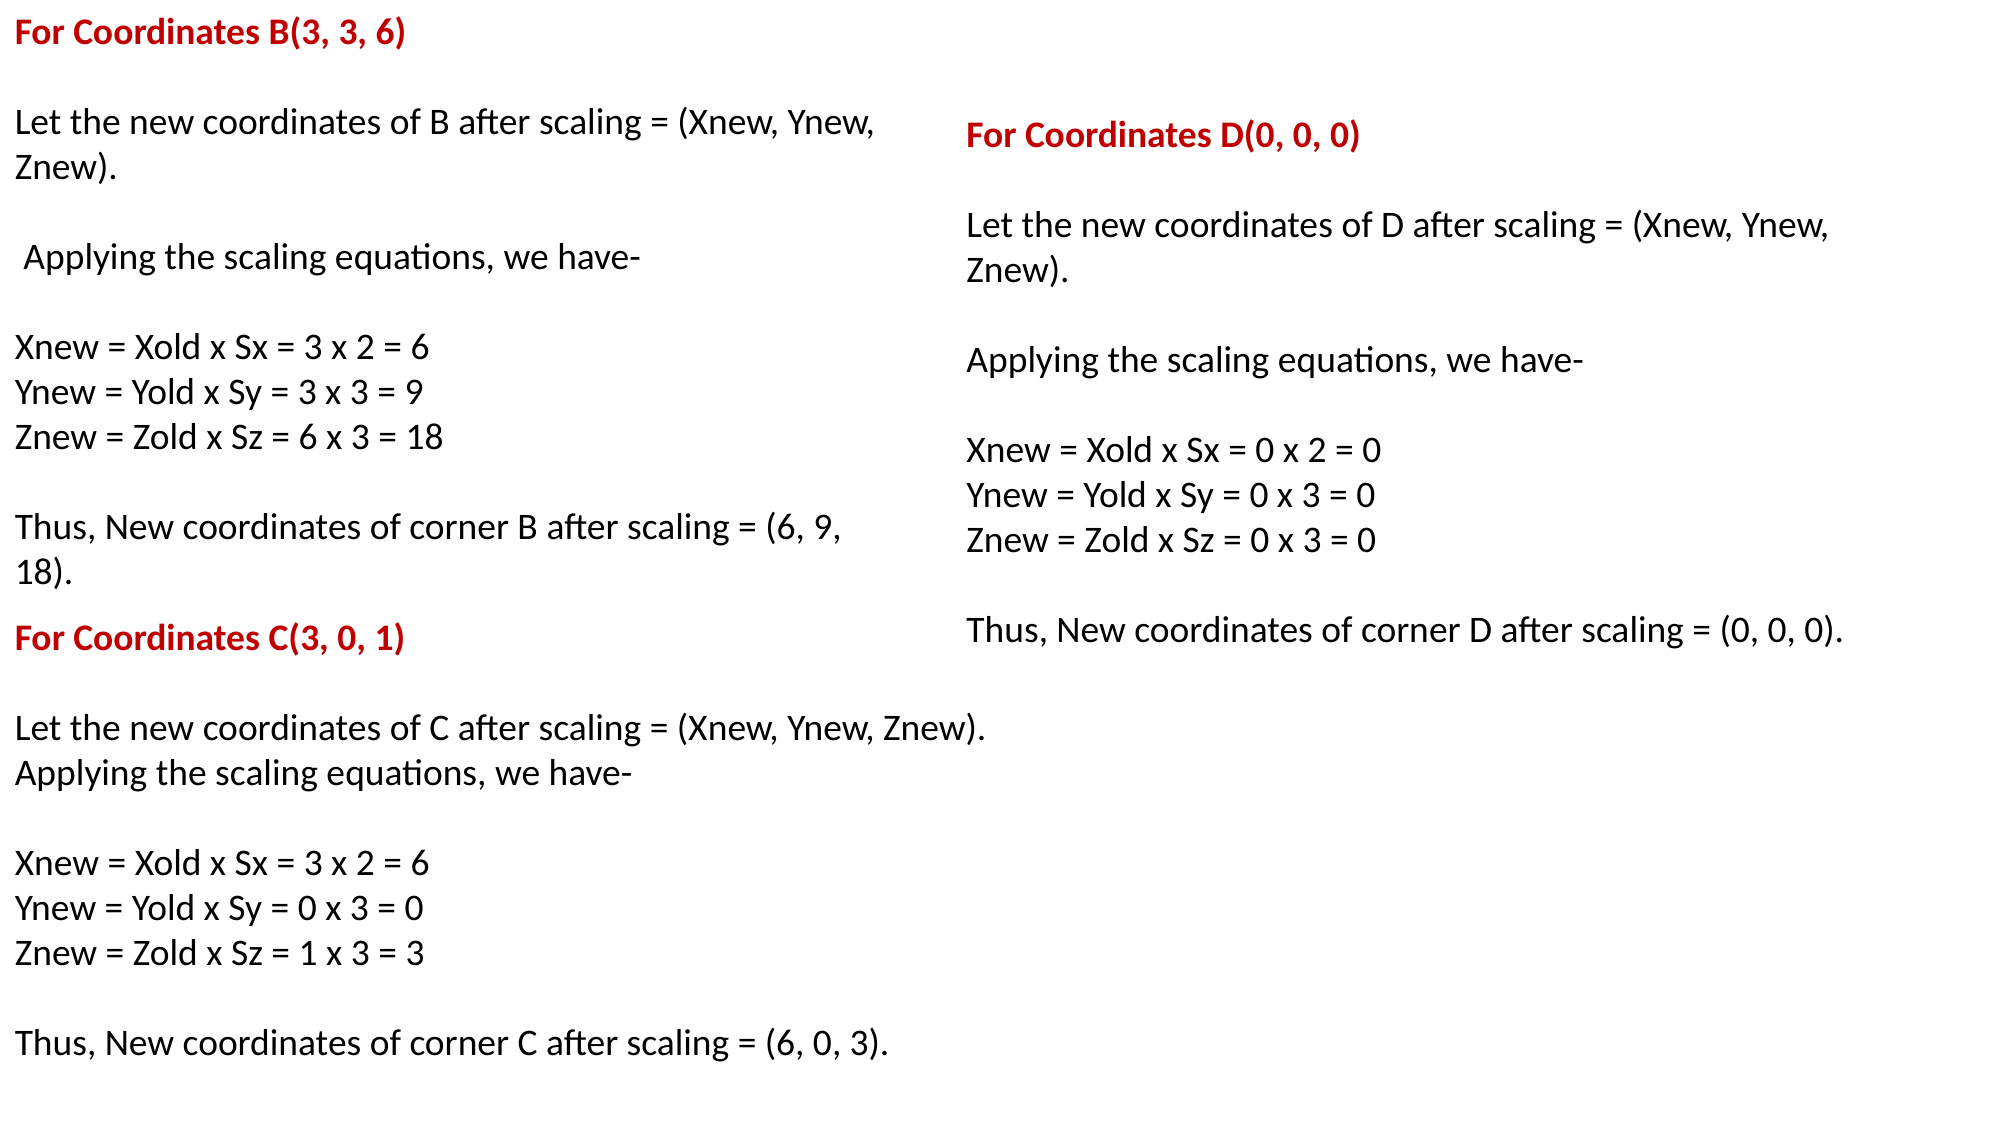

For Coordinates B(3, 3, 6)

Let the new coordinates of B after scaling = (Xnew, Ynew, Znew).

 Applying the scaling equations, we have-

Xnew = Xold x Sx = 3 x 2 = 6
Ynew = Yold x Sy = 3 x 3 = 9
Znew = Zold x Sz = 6 x 3 = 18

Thus, New coordinates of corner B after scaling = (6, 9, 18).
For Coordinates D(0, 0, 0)

Let the new coordinates of D after scaling = (Xnew, Ynew, Znew).

Applying the scaling equations, we have-

Xnew = Xold x Sx = 0 x 2 = 0
Ynew = Yold x Sy = 0 x 3 = 0
Znew = Zold x Sz = 0 x 3 = 0

Thus, New coordinates of corner D after scaling = (0, 0, 0).
For Coordinates C(3, 0, 1)

Let the new coordinates of C after scaling = (Xnew, Ynew, Znew).
Applying the scaling equations, we have-

Xnew = Xold x Sx = 3 x 2 = 6
Ynew = Yold x Sy = 0 x 3 = 0
Znew = Zold x Sz = 1 x 3 = 3

Thus, New coordinates of corner C after scaling = (6, 0, 3).